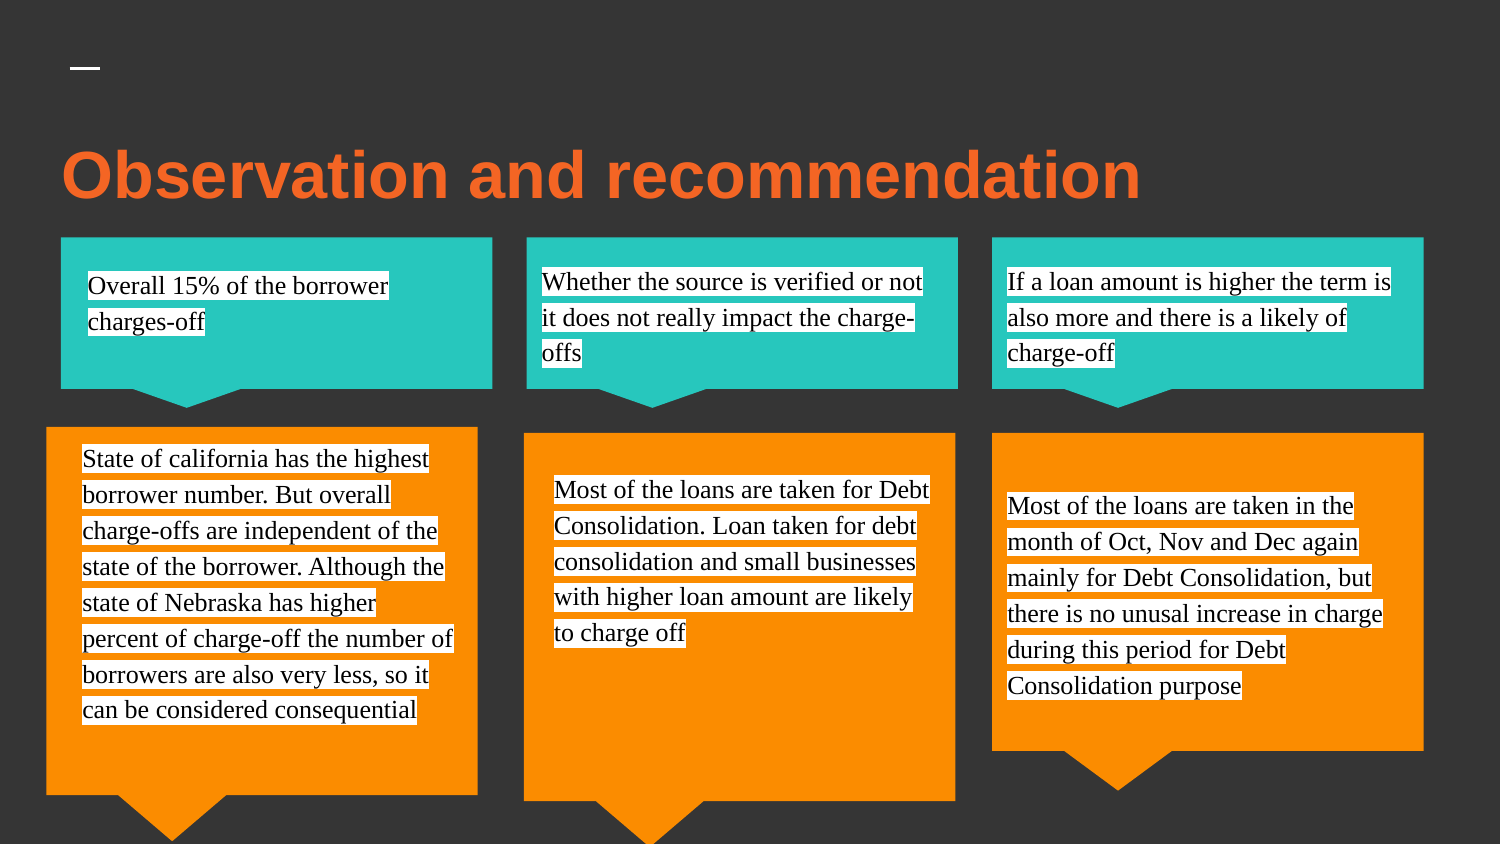

# Observation and recommendation

Whether the source is verified or not it does not really impact the charge-offs
If a loan amount is higher the term is also more and there is a likely of charge-off
Overall 15% of the borrower charges-off

State of california has the highest borrower number. But overall charge-offs are independent of the state of the borrower. Although the state of Nebraska has higher percent of charge-off the number of borrowers are also very less, so it can be considered consequential

Most of the loans are taken in the month of Oct, Nov and Dec again mainly for Debt Consolidation, but there is no unusal increase in charge during this period for Debt Consolidation purpose
Most of the loans are taken for Debt Consolidation. Loan taken for debt consolidation and small businesses with higher loan amount are likely to charge off